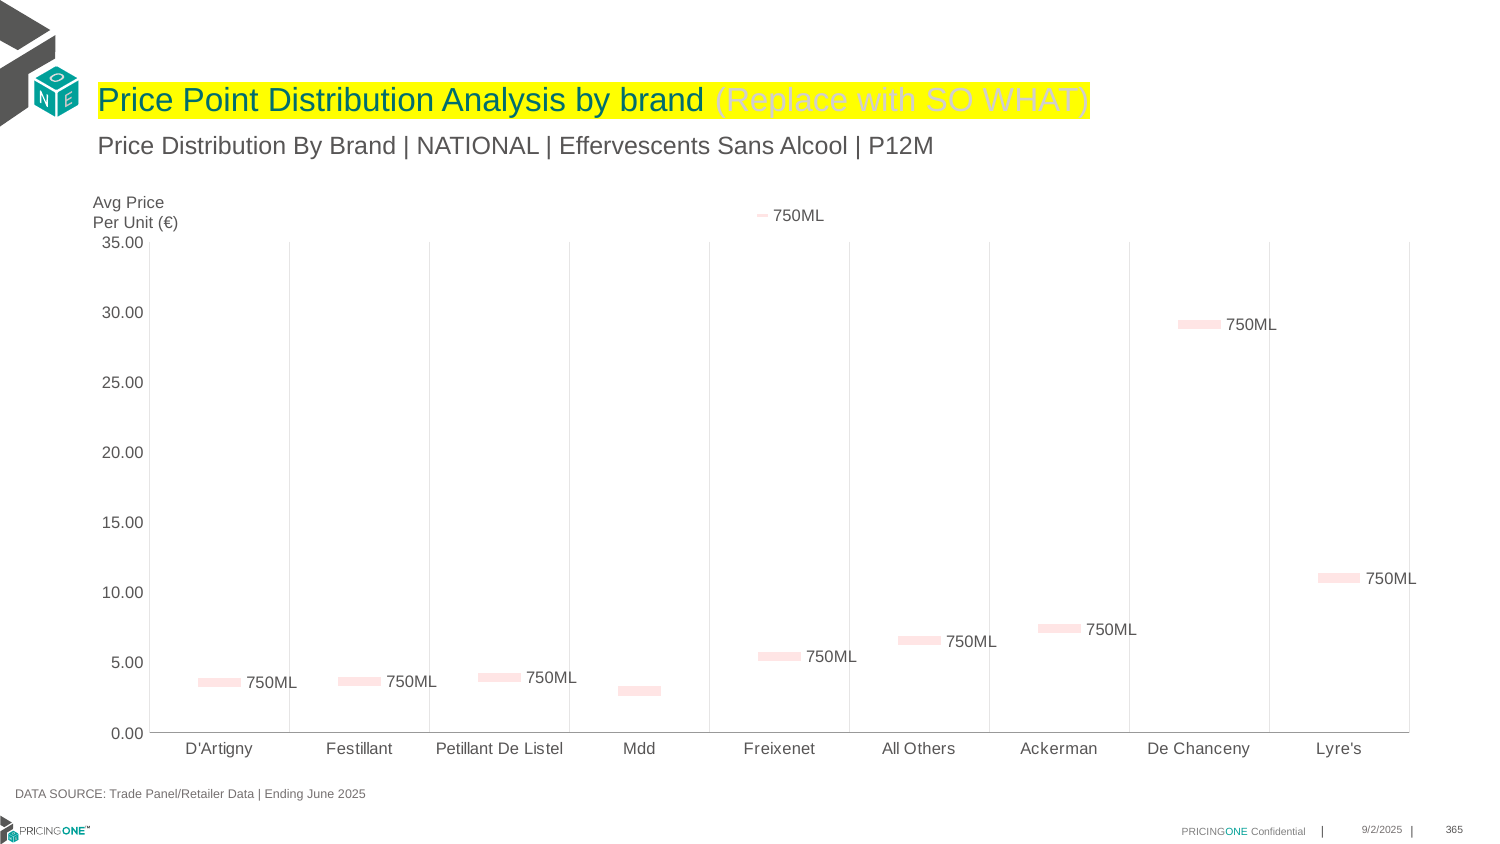

# Price Point Distribution Analysis by brand (Replace with SO WHAT)
Price Distribution By Brand | NATIONAL | Effervescents Sans Alcool | P12M

### Chart

| Category | 750ML |
|---|---|
| D'Artigny | 3.5871 |
| Festillant | 3.6676 |
| Petillant De Listel | 3.9388 |
| Mdd | 2.9667 |
| Freixenet | 5.45 |
| All Others | 6.5571 |
| Ackerman | 7.4158 |
| De Chanceny | 29.1353 |
| Lyre's | 11.0293 |
Avg Price
Per Unit (€)
DATA SOURCE: Trade Panel/Retailer Data | Ending June 2025
9/2/2025
365